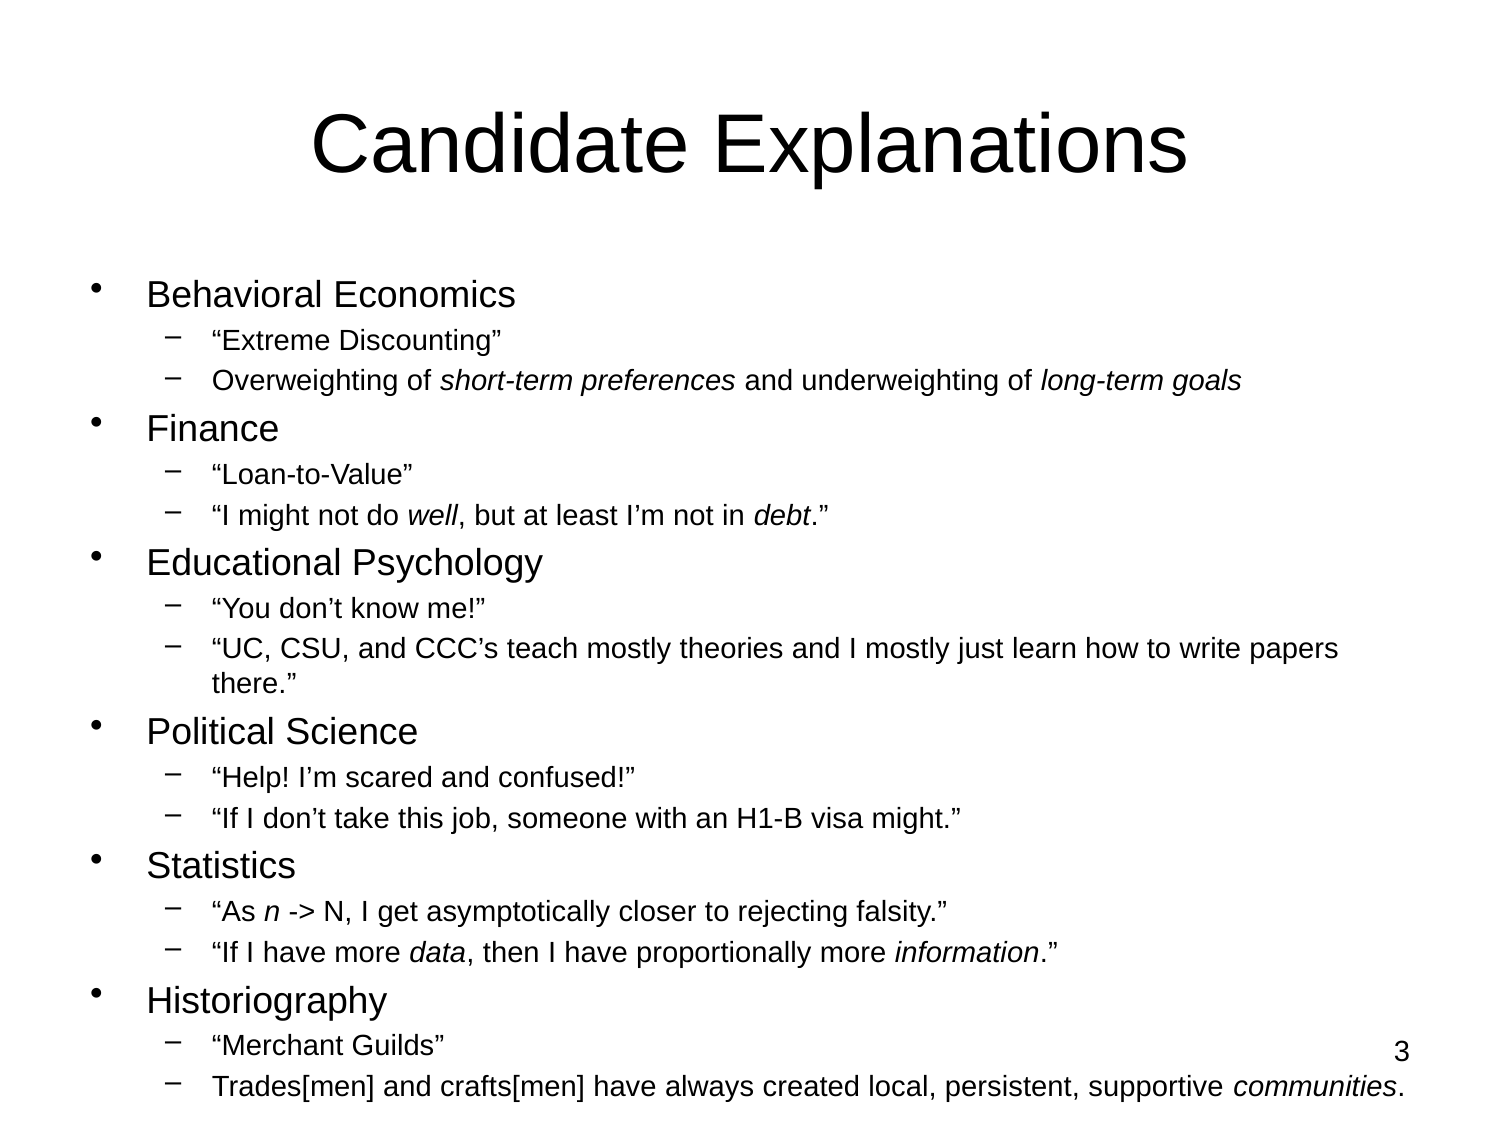

# Candidate Explanations
Behavioral Economics
“Extreme Discounting”
Overweighting of short-term preferences and underweighting of long-term goals
Finance
“Loan-to-Value”
“I might not do well, but at least I’m not in debt.”
Educational Psychology
“You don’t know me!”
“UC, CSU, and CCC’s teach mostly theories and I mostly just learn how to write papers there.”
Political Science
“Help! I’m scared and confused!”
“If I don’t take this job, someone with an H1-B visa might.”
Statistics
“As n -> N, I get asymptotically closer to rejecting falsity.”
“If I have more data, then I have proportionally more information.”
Historiography
“Merchant Guilds”
Trades[men] and crafts[men] have always created local, persistent, supportive communities.
3